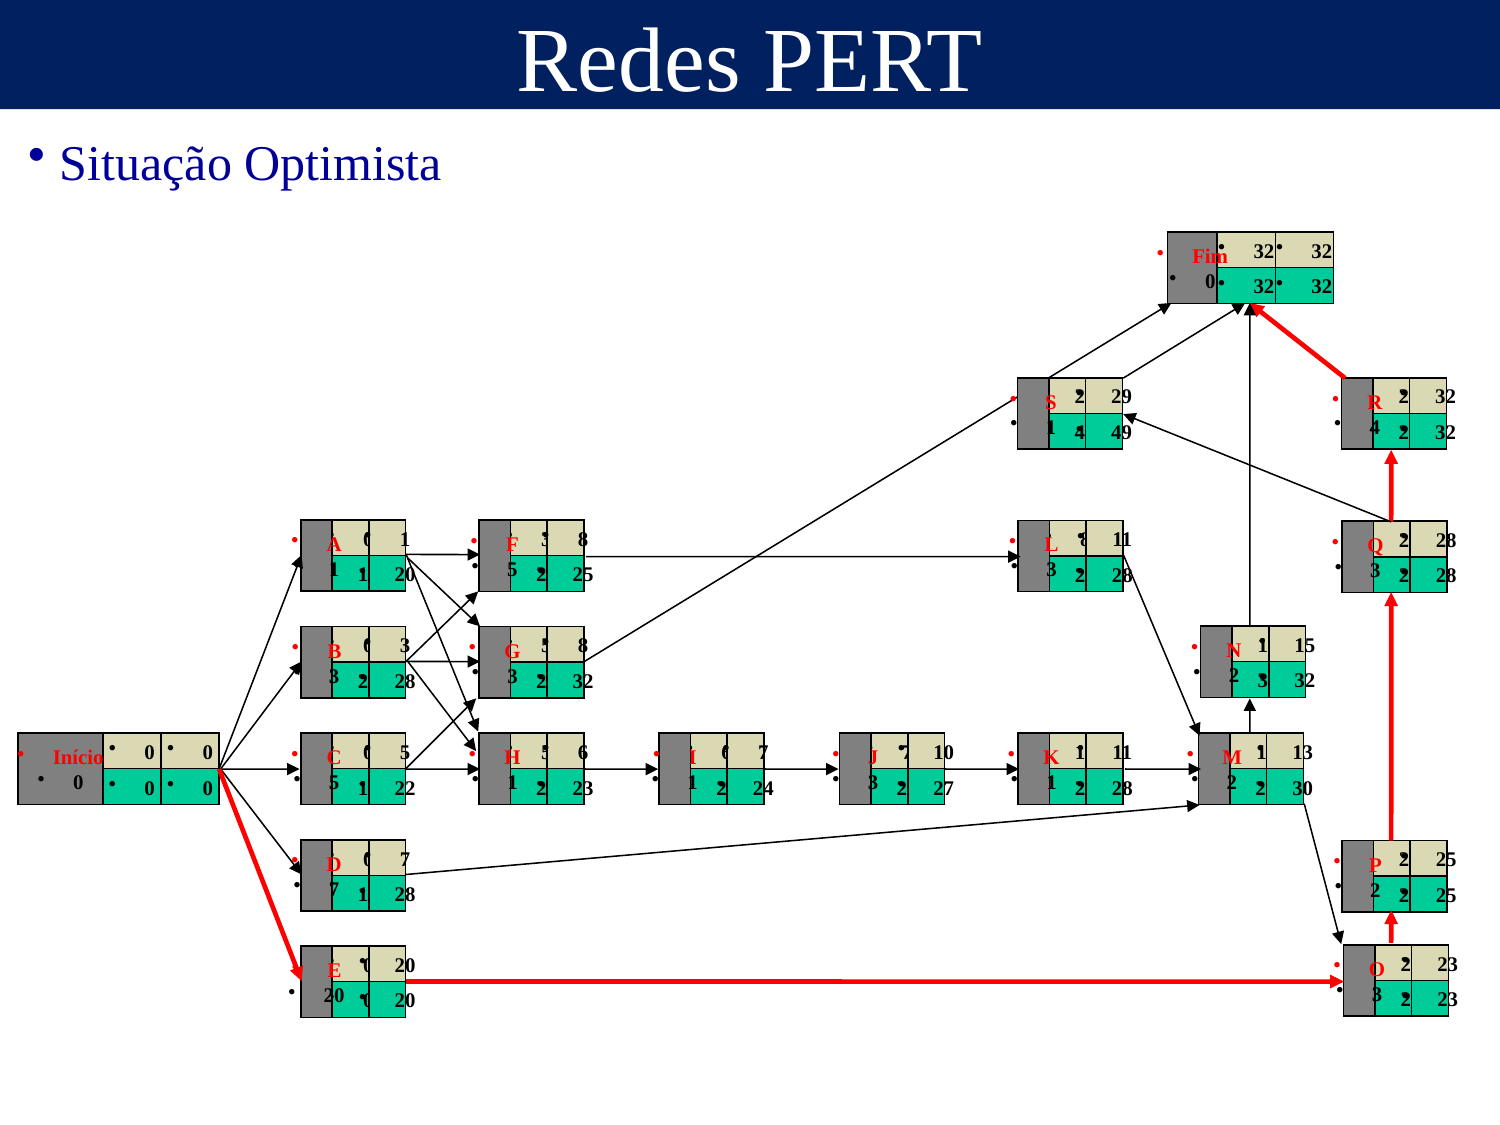

# Redes PERT
Situação Optimista
Fim
0
32
32
32
32

S
1
28
29
47
49
R
4
28
32
28
32

A
1
0
1
19
20
F
5
3
8
20
25
L
3
8
11
25
28
Q
3
25
28
25
28

N
2
13
15
30
32
B
3
0
3
25
28
G
3
5
8
28
32

Início
0
0
0
0
0
C
5
0
5
17
22
H
1
5
6
22
23
I
1
6
7
23
24
J
3
7
10
24
27
K
1
10
11
27
28
M
2
11
13
28
30

D
7
0
7
15
28
P
2
23
25
23
25

O
3
20
23
20
23
E
20
0
20
0
20